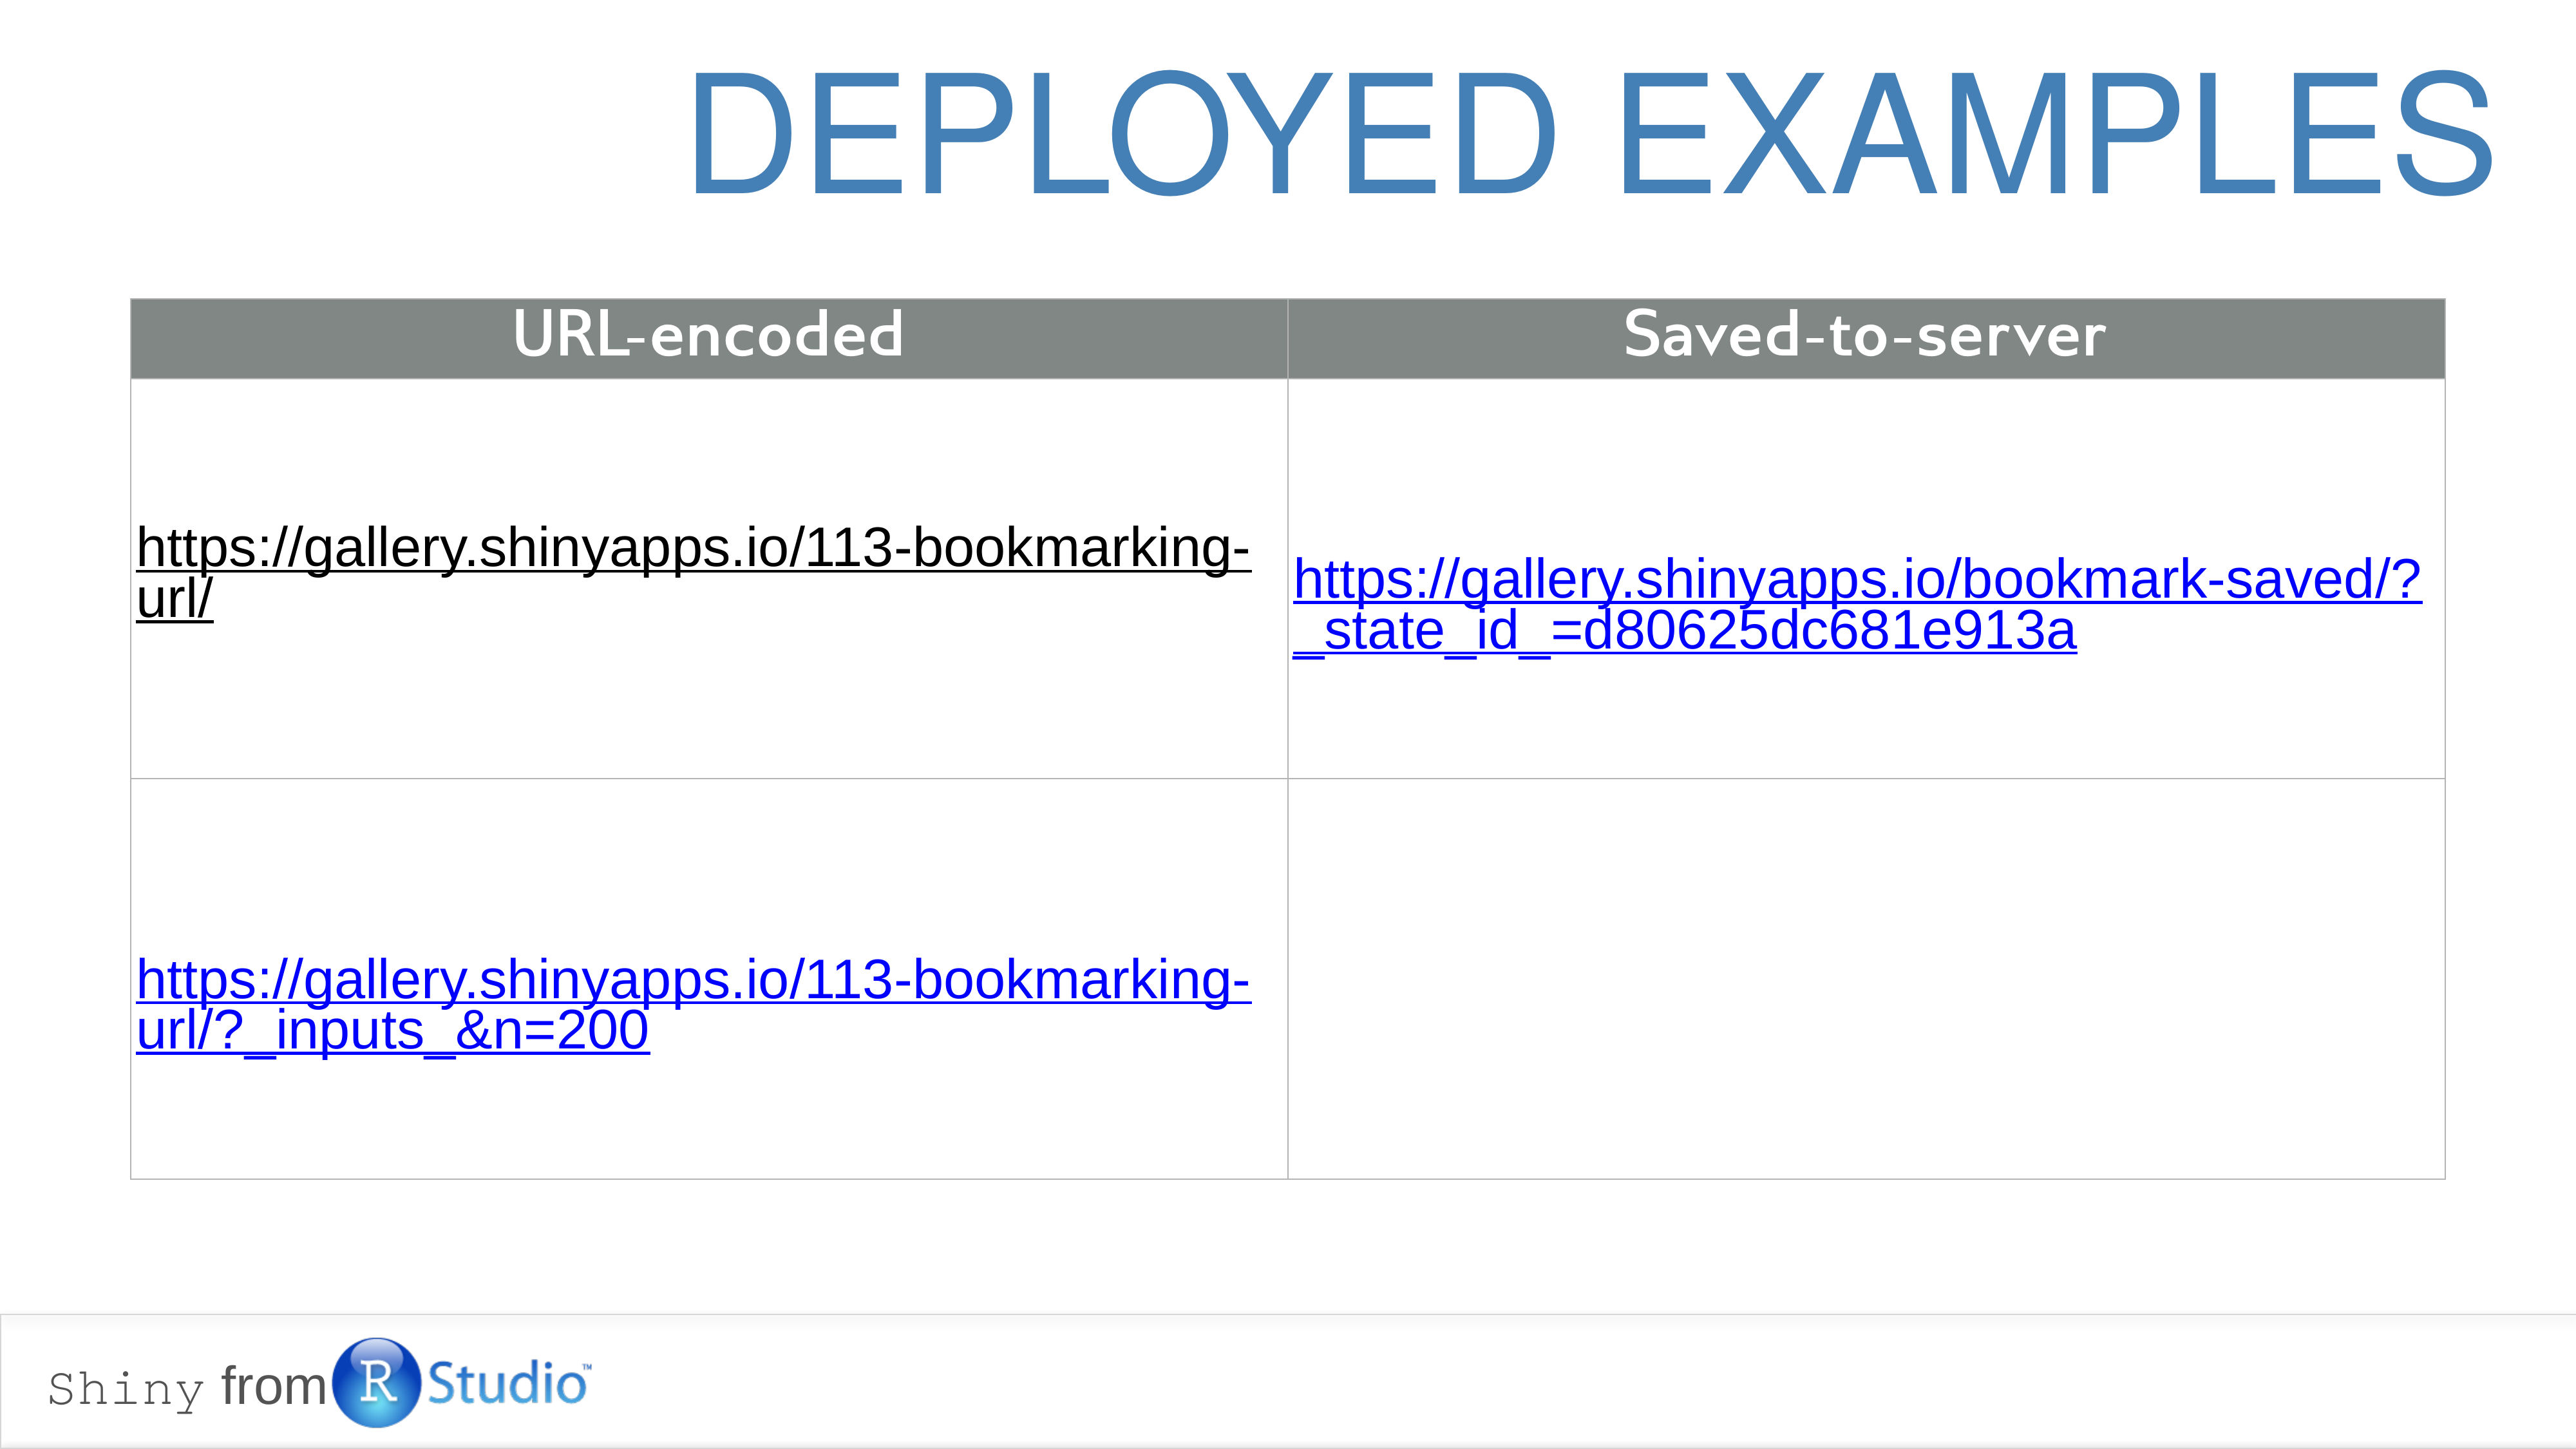

DEPLOYED EXAMPLES
| URL-encoded | Saved-to-server |
| --- | --- |
| https://gallery.shinyapps.io/113-bookmarking-url/ | https://gallery.shinyapps.io/bookmark-saved/?\_state\_id\_=d80625dc681e913a |
| https://gallery.shinyapps.io/113-bookmarking-url/?\_inputs\_&n=200 |  |